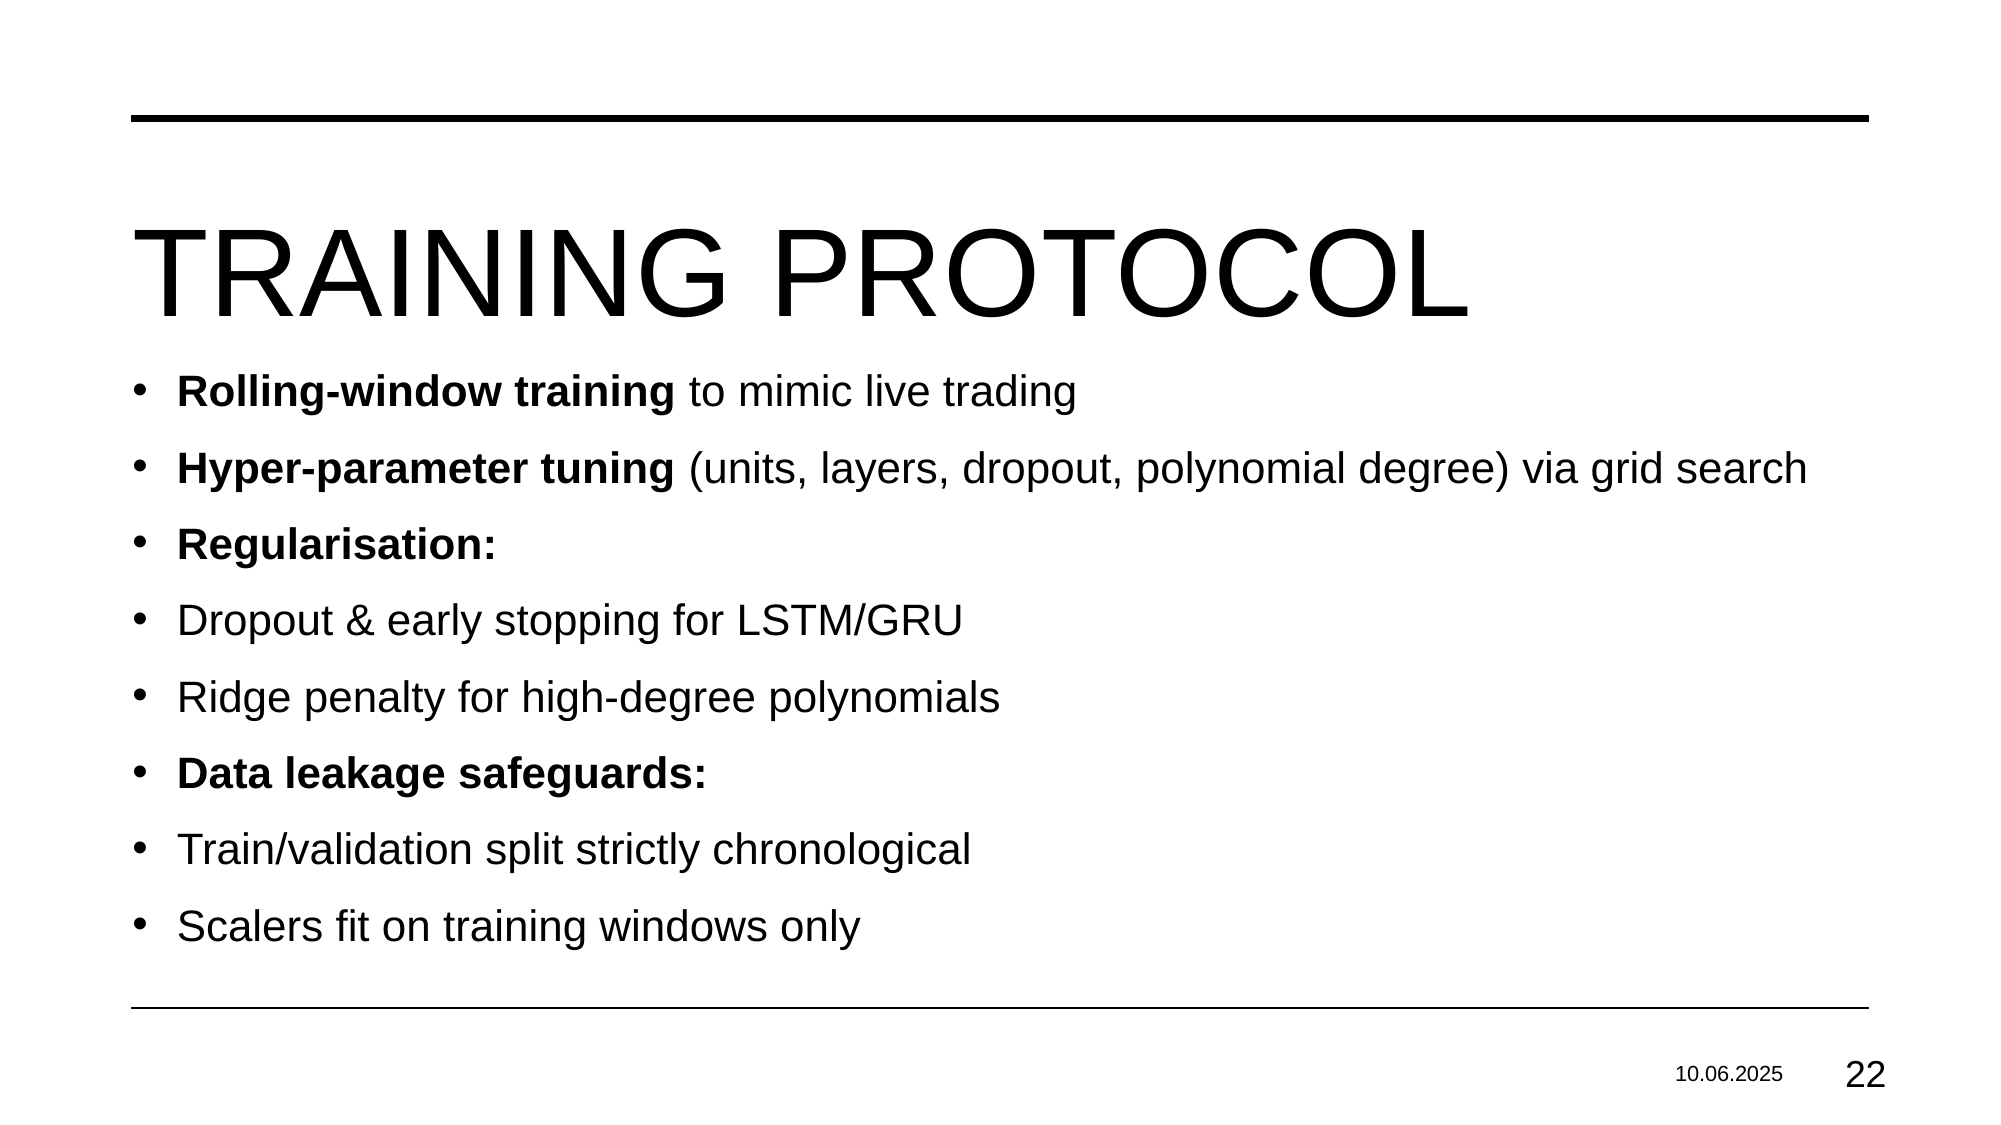

# Training Protocol
Rolling-window training to mimic live trading
Hyper-parameter tuning (units, layers, dropout, polynomial degree) via grid search
Regularisation:
Dropout & early stopping for LSTM/GRU
Ridge penalty for high-degree polynomials
Data leakage safeguards:
Train/validation split strictly chronological
Scalers fit on training windows only

10.06.2025
22